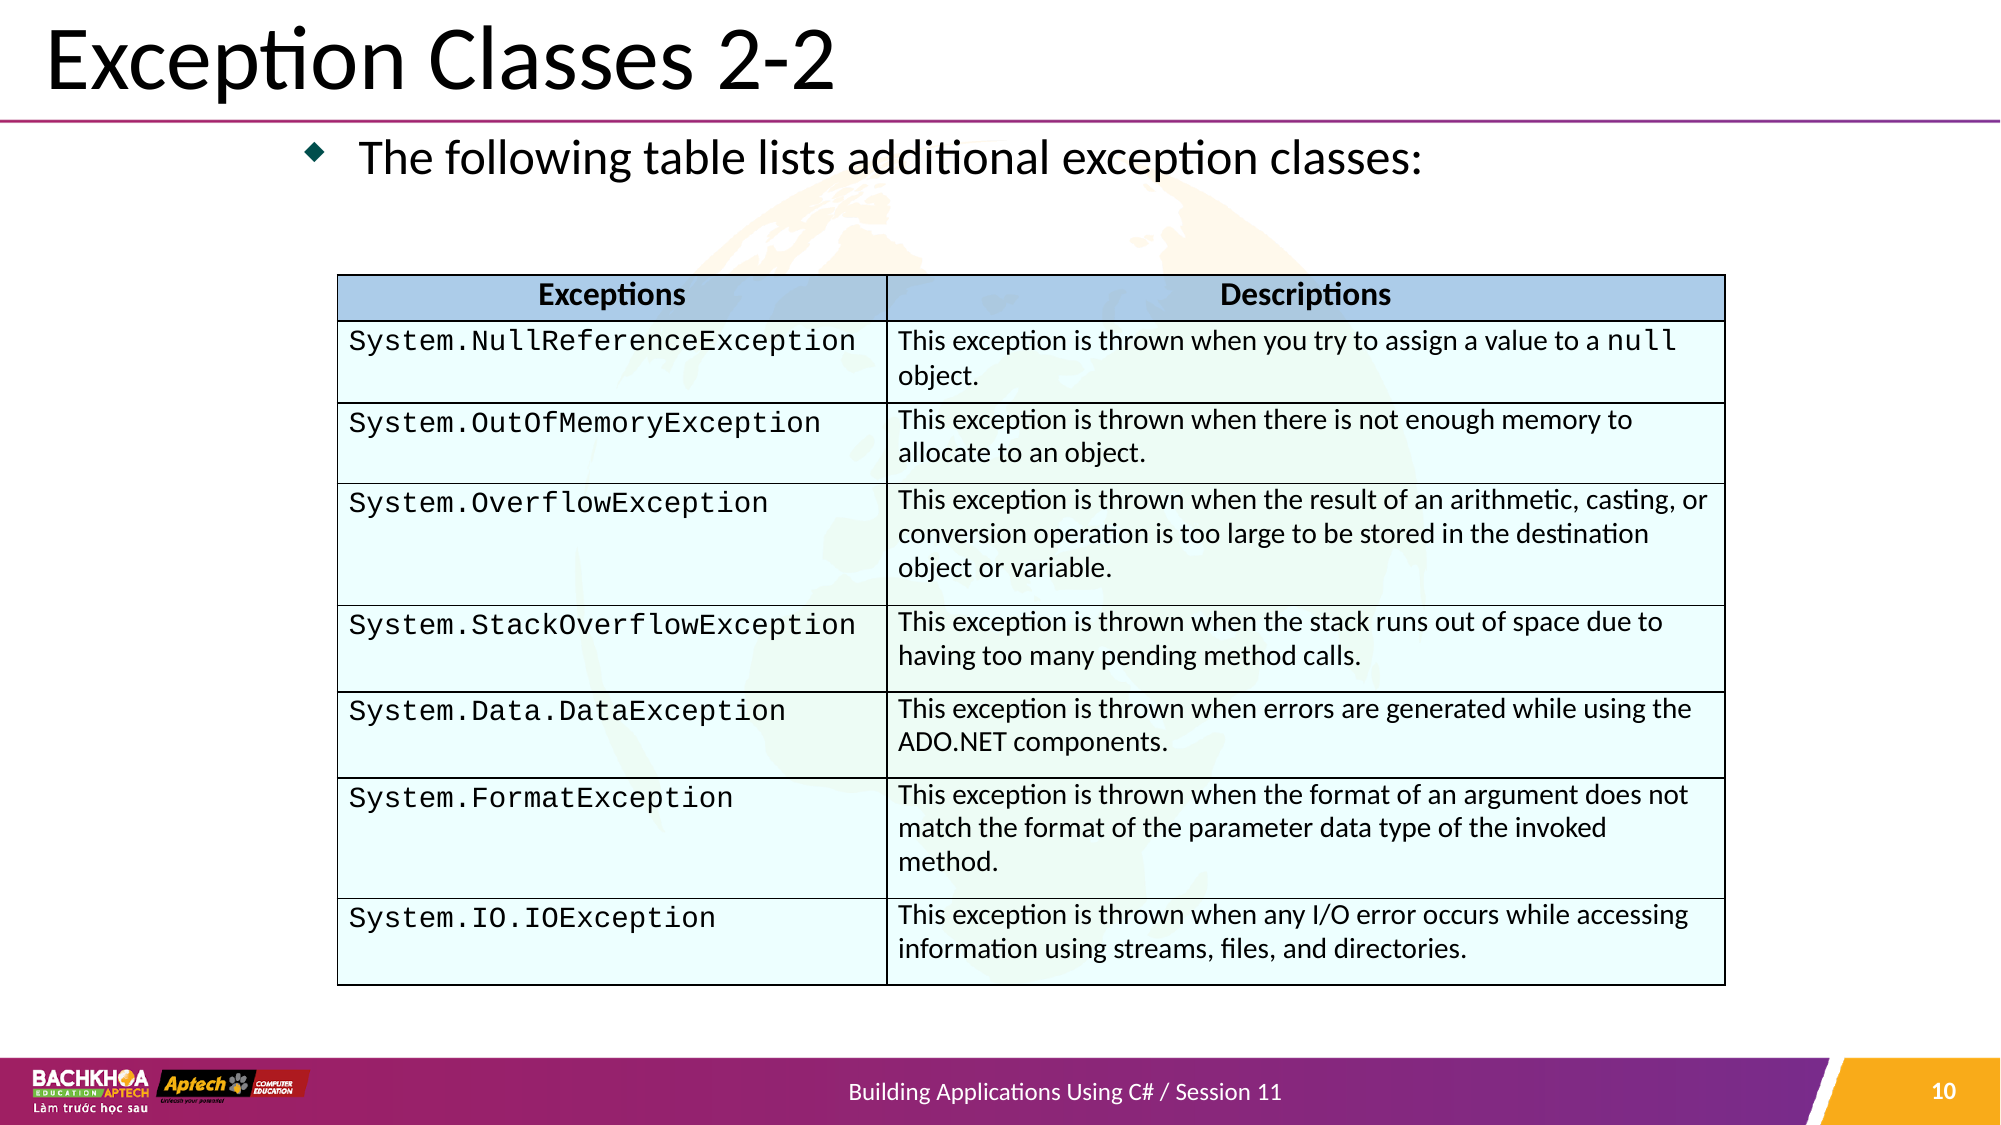

# Exception Classes 2-2
The following table lists additional exception classes:

| Exceptions | Descriptions |
| --- | --- |
| System.NullReferenceException | This exception is thrown when you try to assign a value to a null object. |
| System.OutOfMemoryException | This exception is thrown when there is not enough memory to allocate to an object. |
| System.OverflowException | This exception is thrown when the result of an arithmetic, casting, or conversion operation is too large to be stored in the destination object or variable. |
| System.StackOverflowException | This exception is thrown when the stack runs out of space due to having too many pending method calls. |
| System.Data.DataException | This exception is thrown when errors are generated while using the ADO.NET components. |
| System.FormatException | This exception is thrown when the format of an argument does not match the format of the parameter data type of the invoked method. |
| System.IO.IOException | This exception is thrown when any I/O error occurs while accessing information using streams, files, and directories. |
10
Building Applications Using C# / Session 11